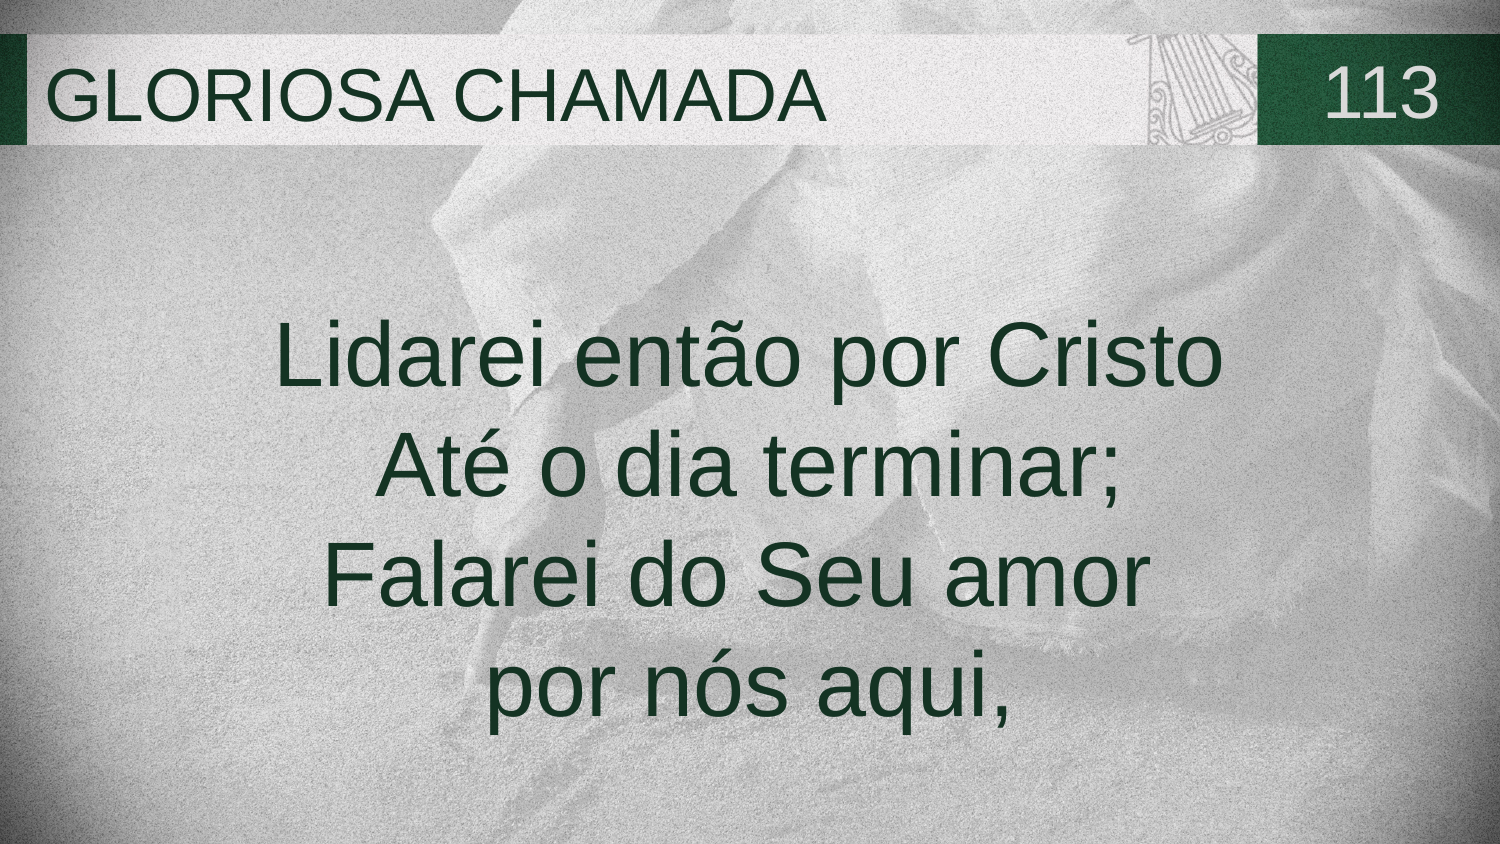

# GLORIOSA CHAMADA
113
Lidarei então por Cristo
Até o dia terminar;
Falarei do Seu amor
por nós aqui,